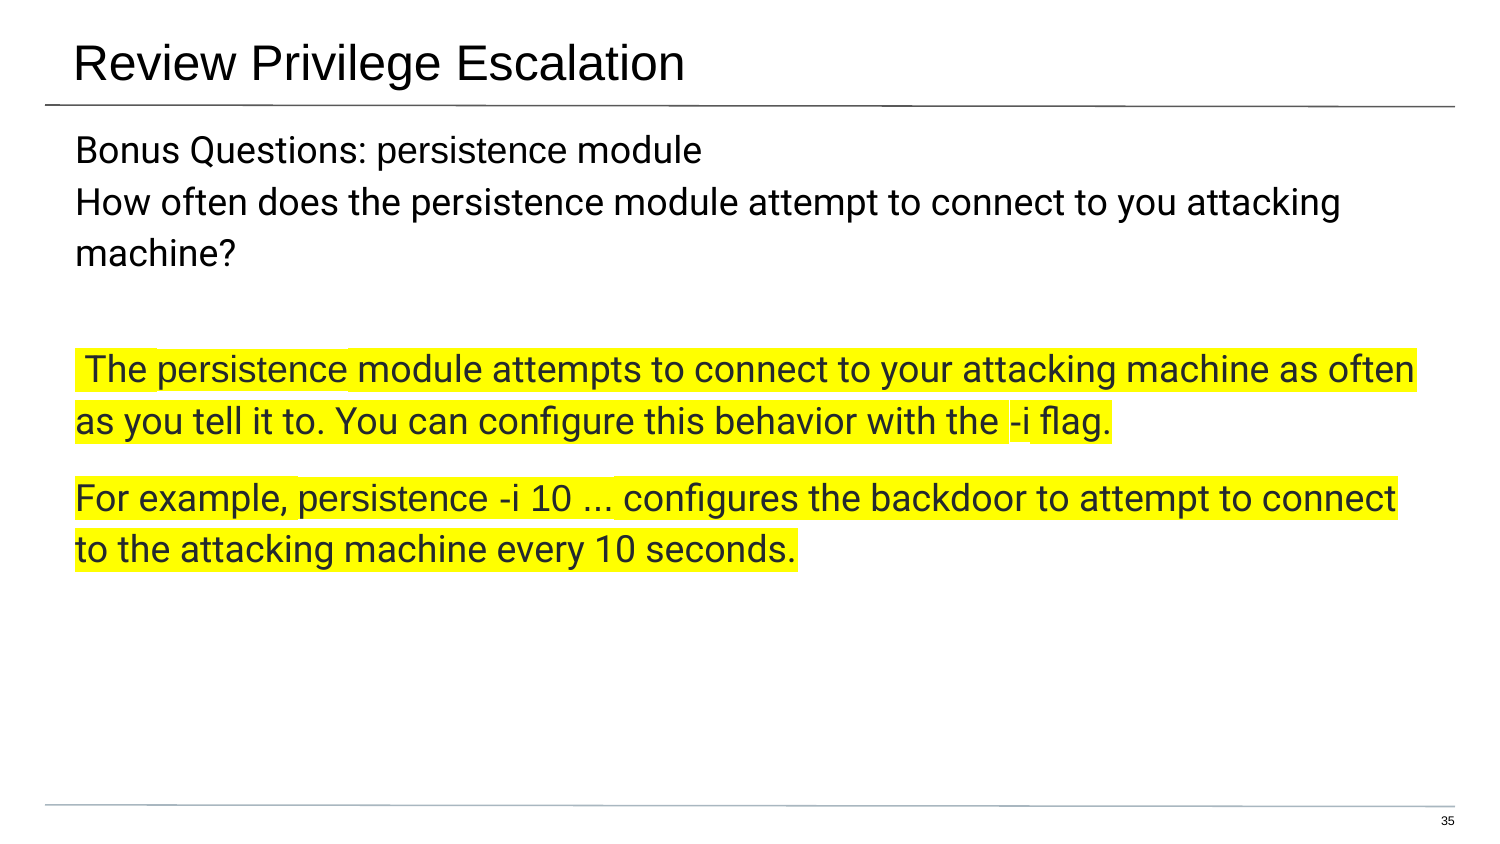

# Review Privilege Escalation
Bonus Questions: persistence module
How often does the persistence module attempt to connect to you attacking machine?

 The persistence module attempts to connect to your attacking machine as often as you tell it to. You can configure this behavior with the -i flag.
For example, persistence -i 10 ... configures the backdoor to attempt to connect to the attacking machine every 10 seconds.

35